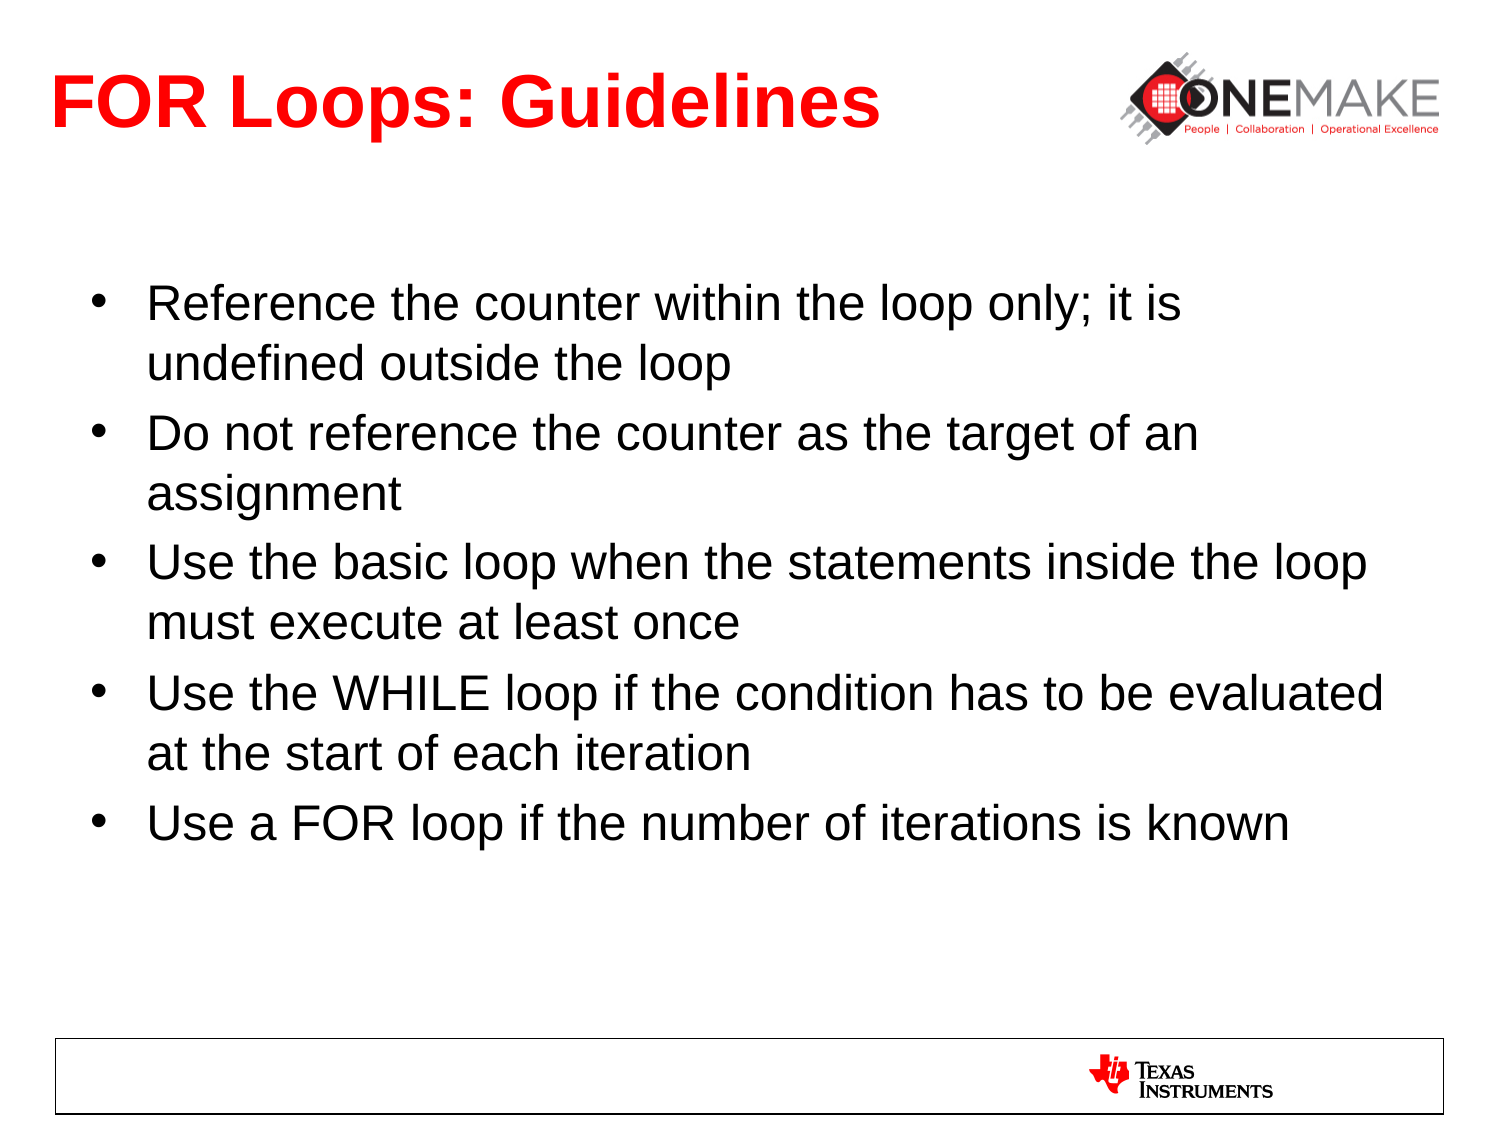

# FOR Loops: Guidelines
Reference the counter within the loop only; it is undefined outside the loop
Do not reference the counter as the target of an assignment
Use the basic loop when the statements inside the loop must execute at least once
Use the WHILE loop if the condition has to be evaluated at the start of each iteration
Use a FOR loop if the number of iterations is known